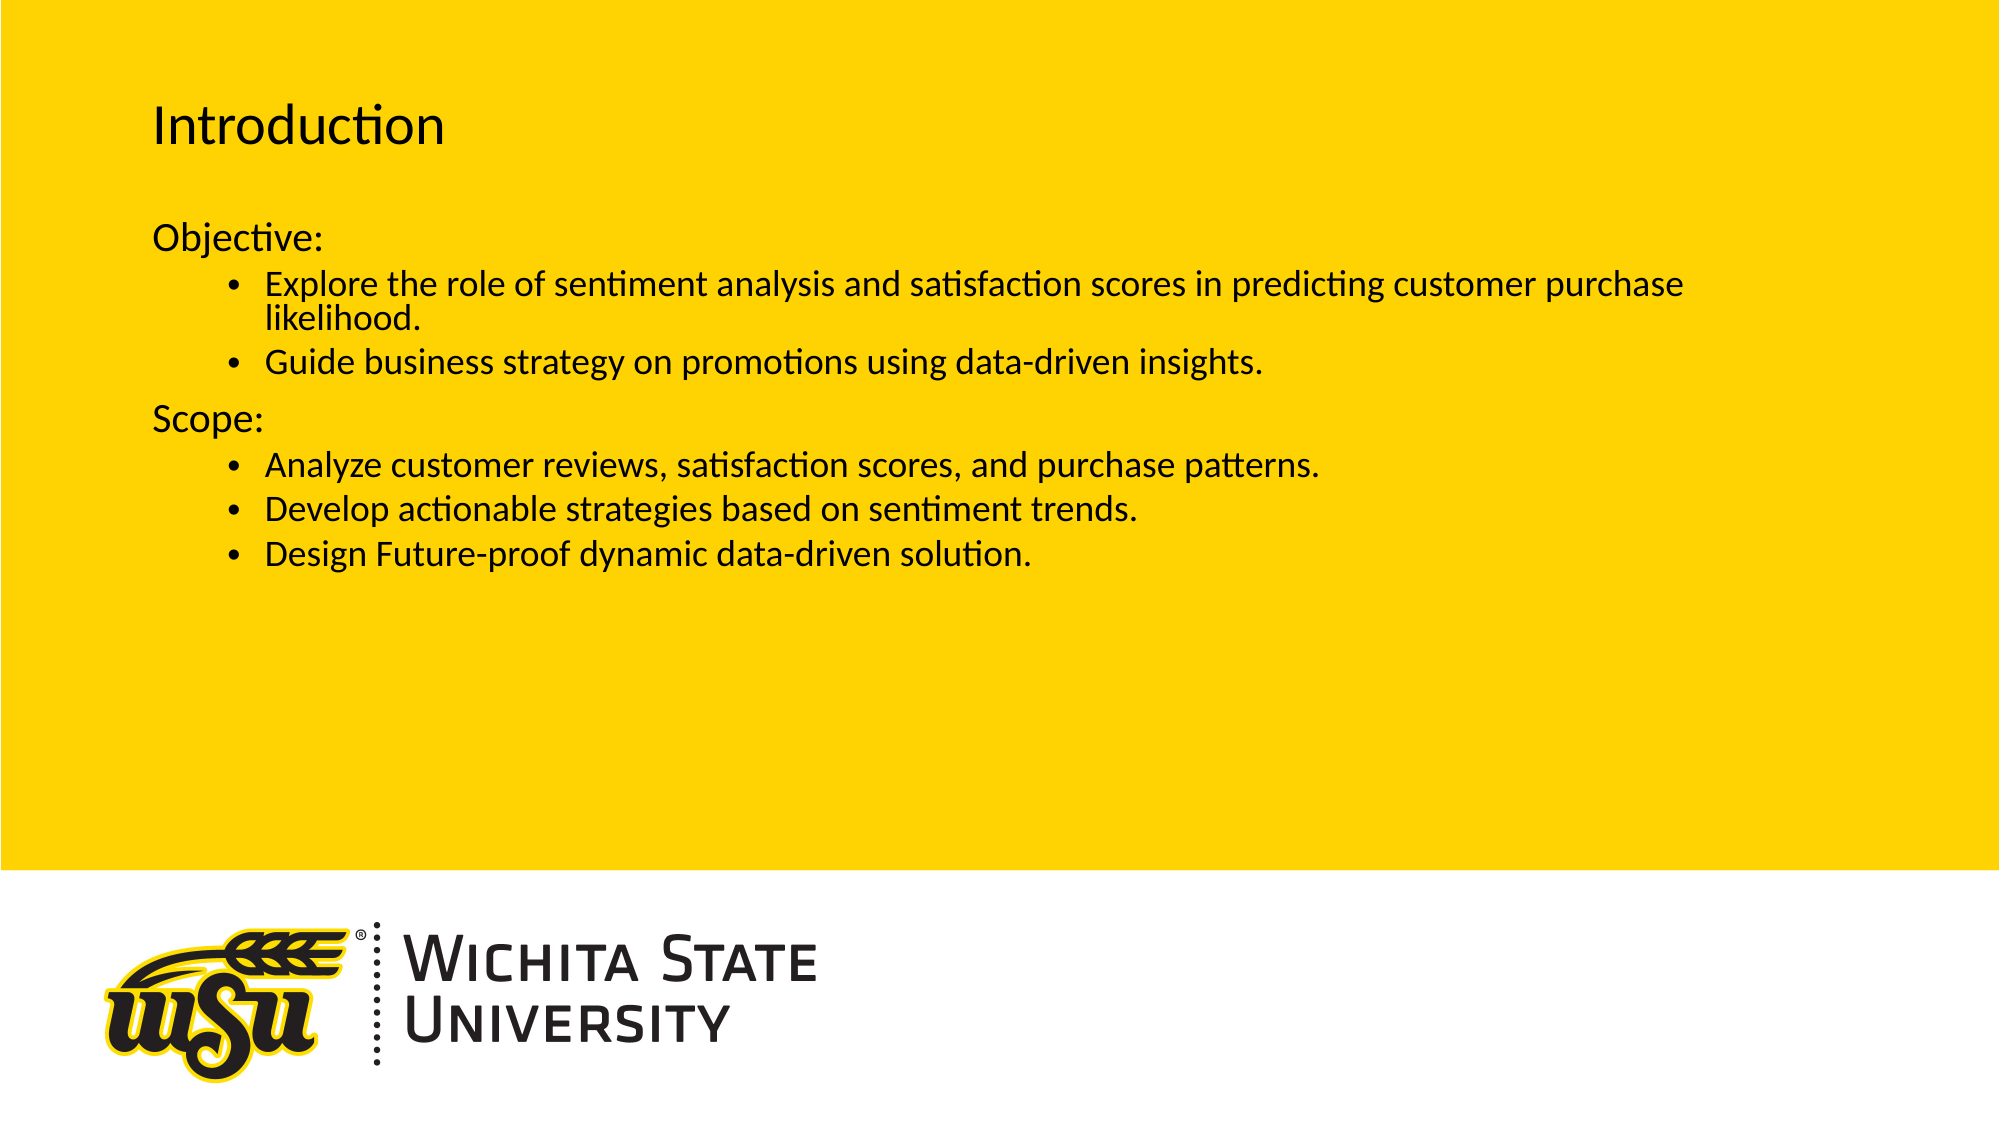

# Introduction
Objective:
Explore the role of sentiment analysis and satisfaction scores in predicting customer purchase likelihood.
Guide business strategy on promotions using data-driven insights.
Scope:
Analyze customer reviews, satisfaction scores, and purchase patterns.
Develop actionable strategies based on sentiment trends.
Design Future-proof dynamic data-driven solution.